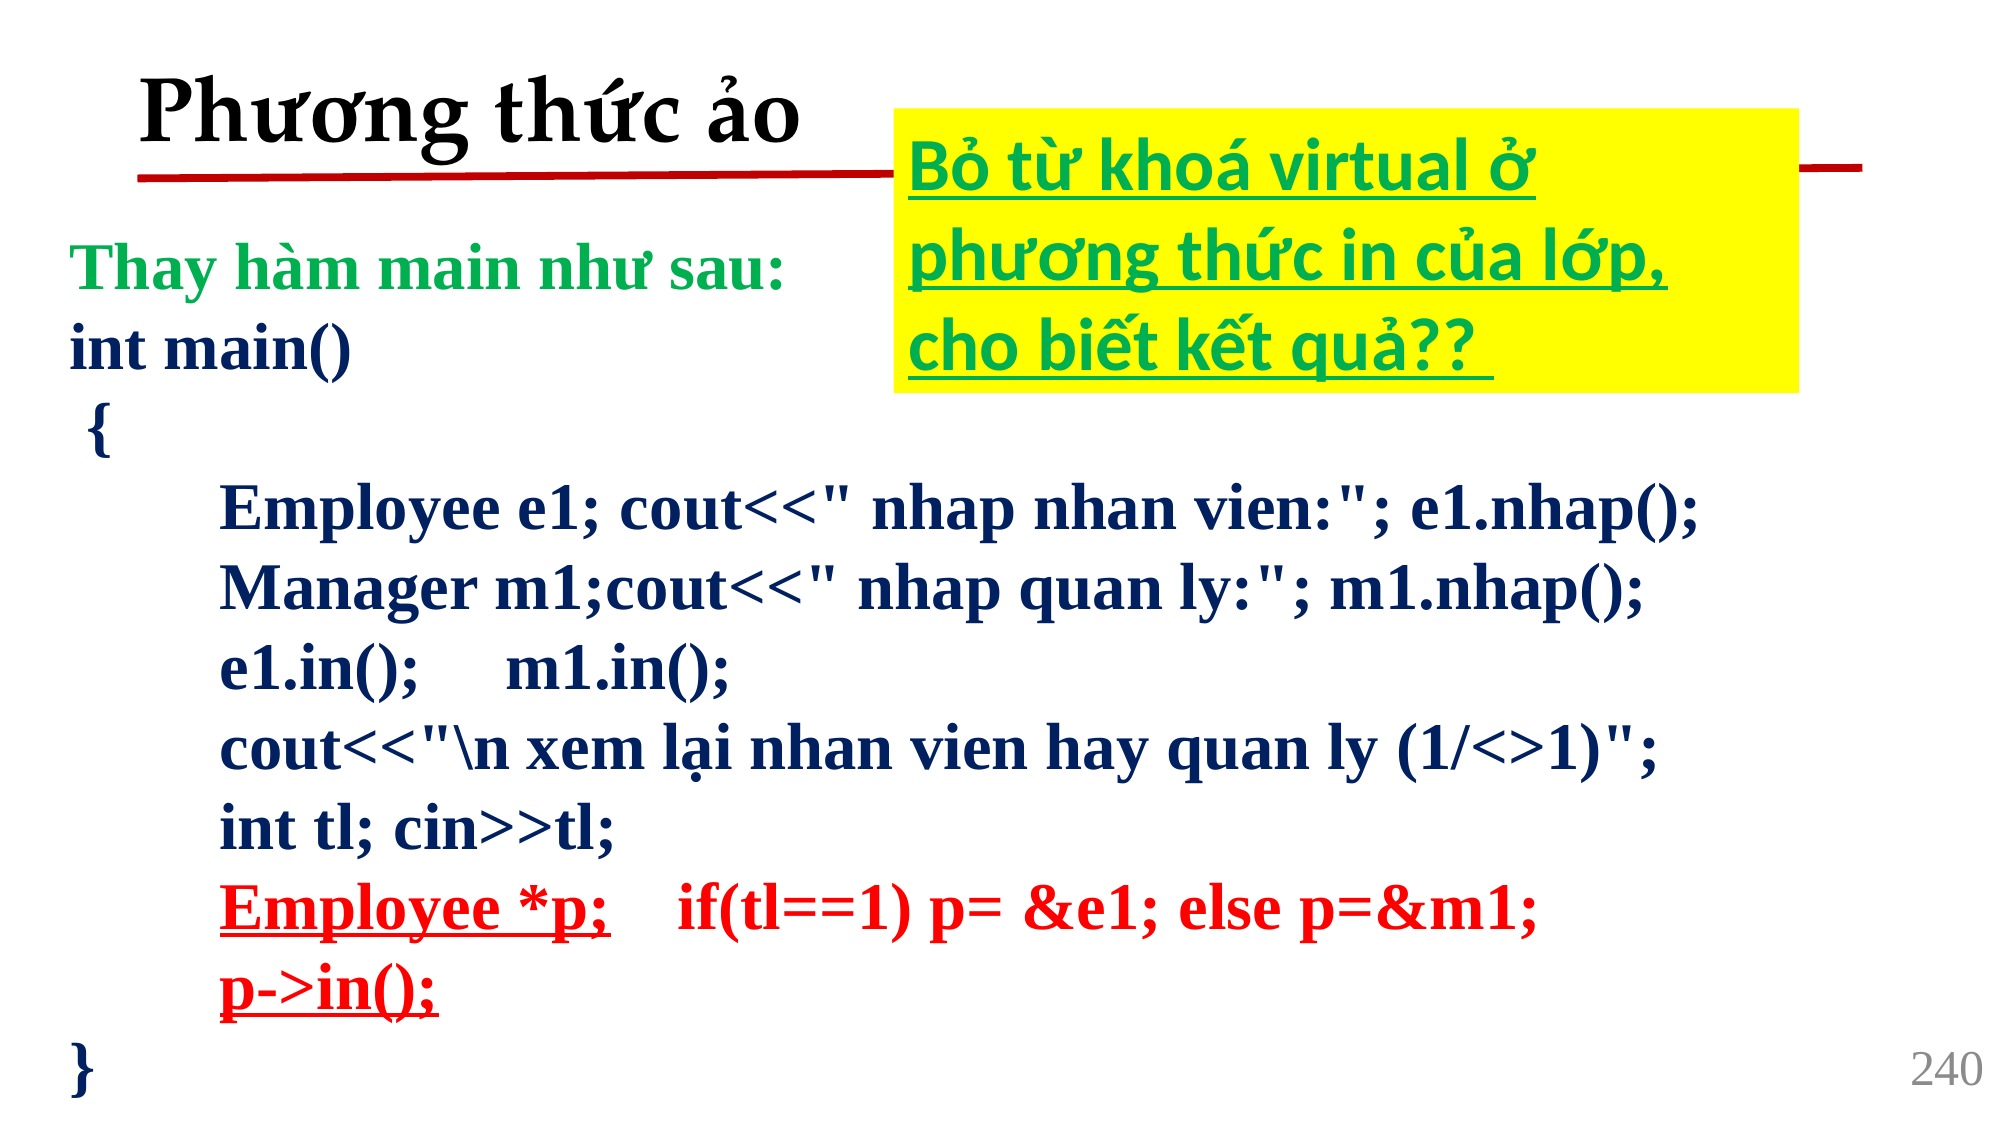

# Phương thức ảo
Bỏ từ khoá virtual ở phương thức in của lớp, cho biết kết quả??
Thay hàm main như sau:
int main()
 {
 	Employee e1; cout<<" nhap nhan vien:"; e1.nhap();
	Manager m1;cout<<" nhap quan ly:"; m1.nhap();
	e1.in();     m1.in();
	cout<<"\n xem lại nhan vien hay quan ly (1/<>1)";
	int tl; cin>>tl;
	Employee *p;    if(tl==1) p= &e1; else p=&m1;
	p->in();
}
240